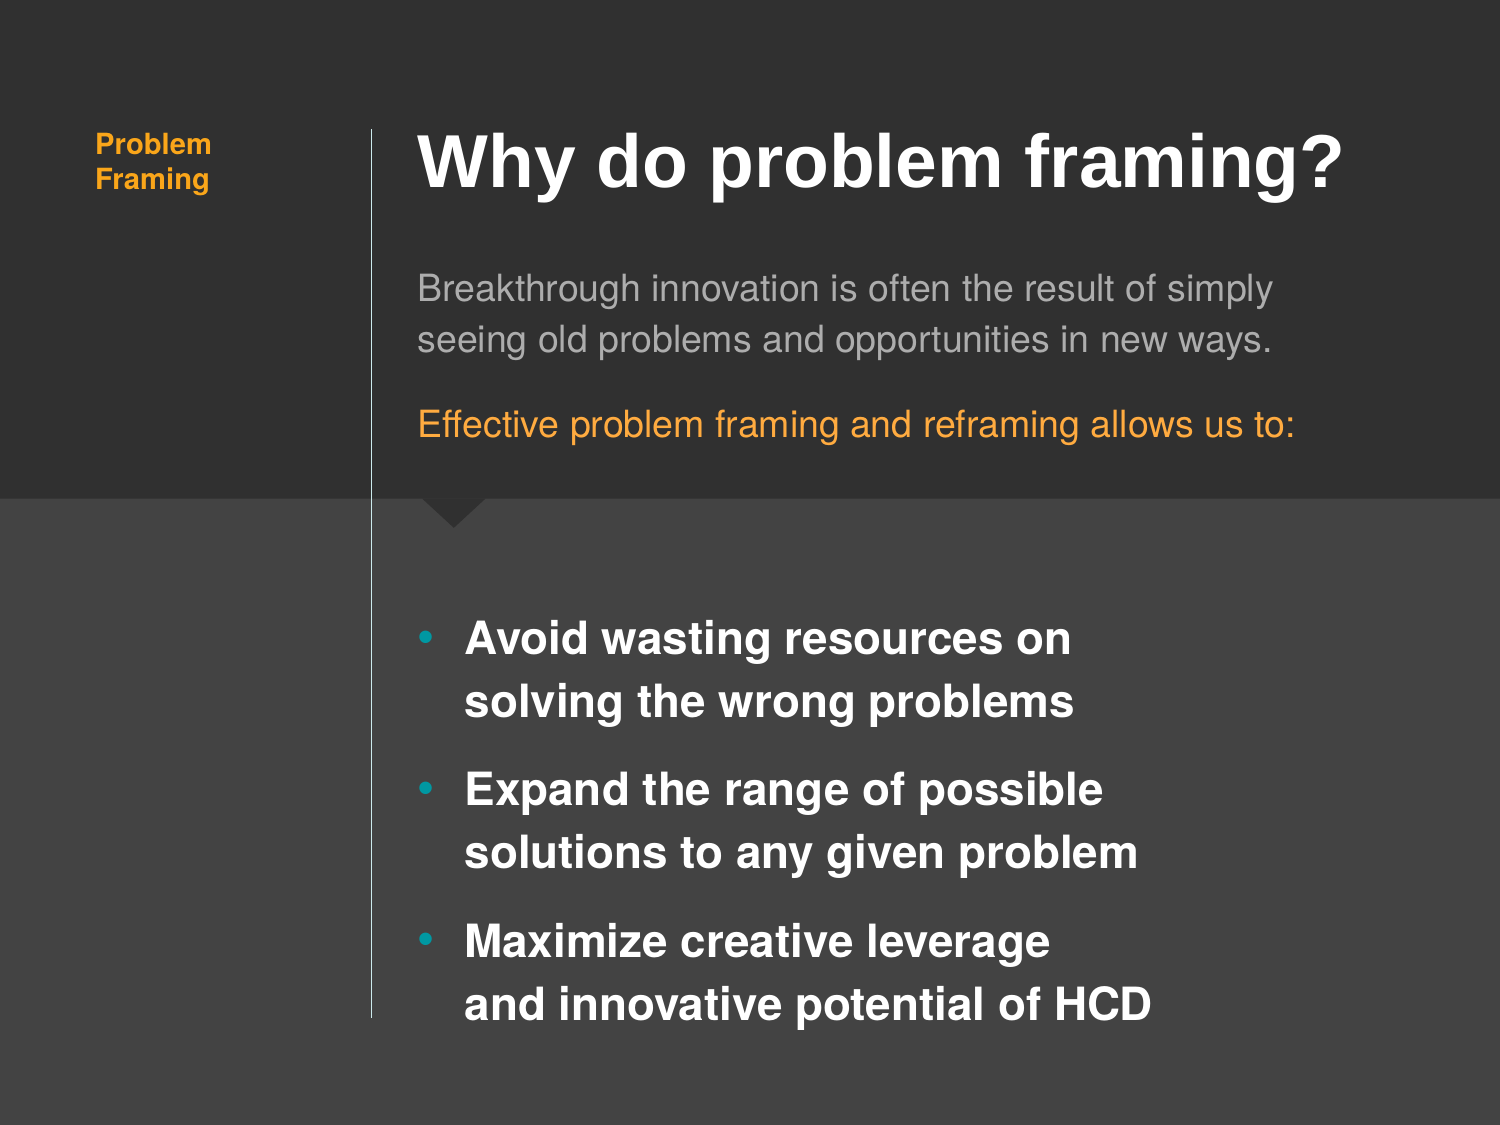

Why do problem framing?
Problem Framing

Breakthrough innovation is often the result of simply
seeing old problems and opportunities in new ways.
Effective problem framing and reframing allows us to:
Avoid wasting resources on
solving the wrong problems
Expand the range of possible
solutions to any given problem
Maximize creative leverage
and innovative potential of HCD